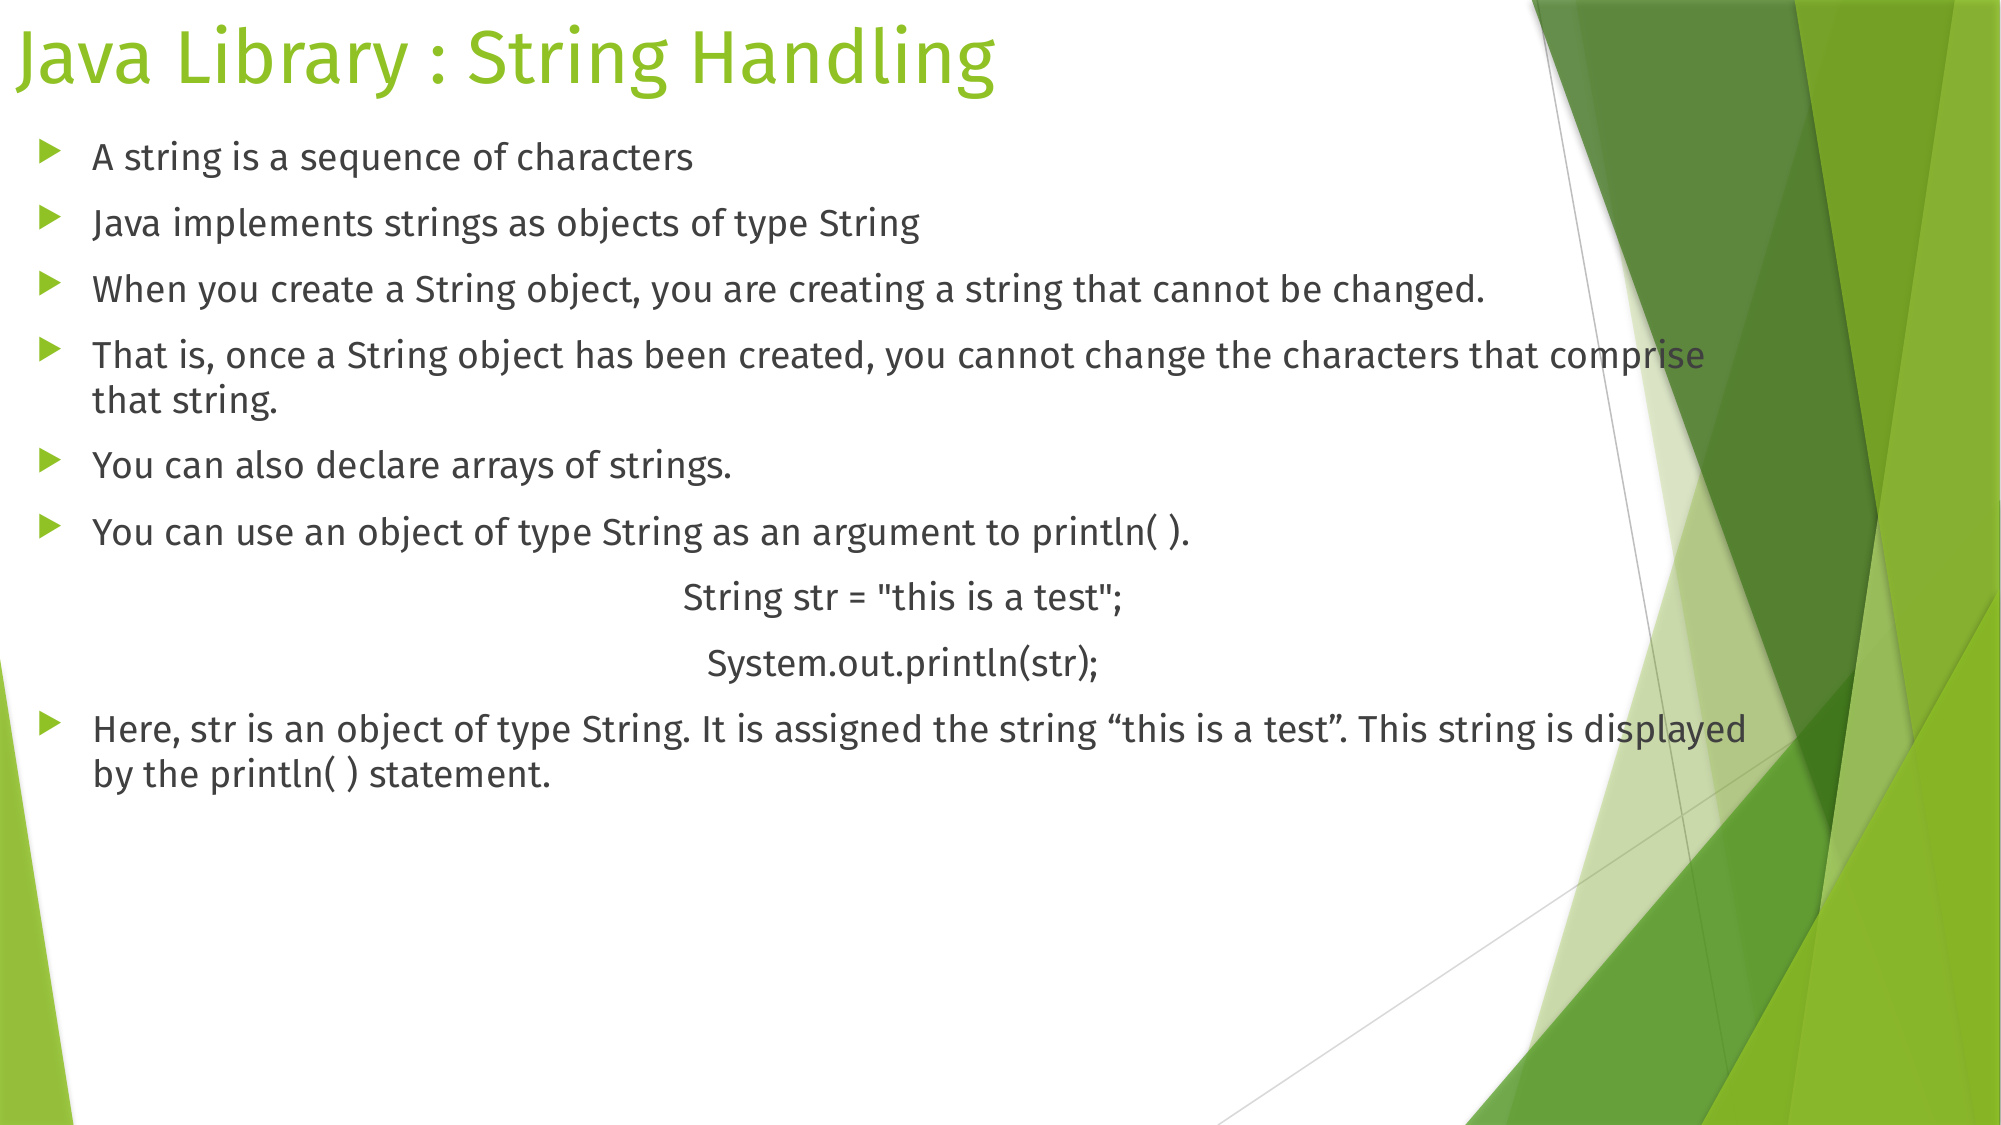

# Java Library : String Handling
A string is a sequence of characters
Java implements strings as objects of type String
When you create a String object, you are creating a string that cannot be changed.
That is, once a String object has been created, you cannot change the characters that comprise that string.
You can also declare arrays of strings.
You can use an object of type String as an argument to println( ).
String str = "this is a test";
System.out.println(str);
Here, str is an object of type String. It is assigned the string “this is a test”. This string is displayed by the println( ) statement.